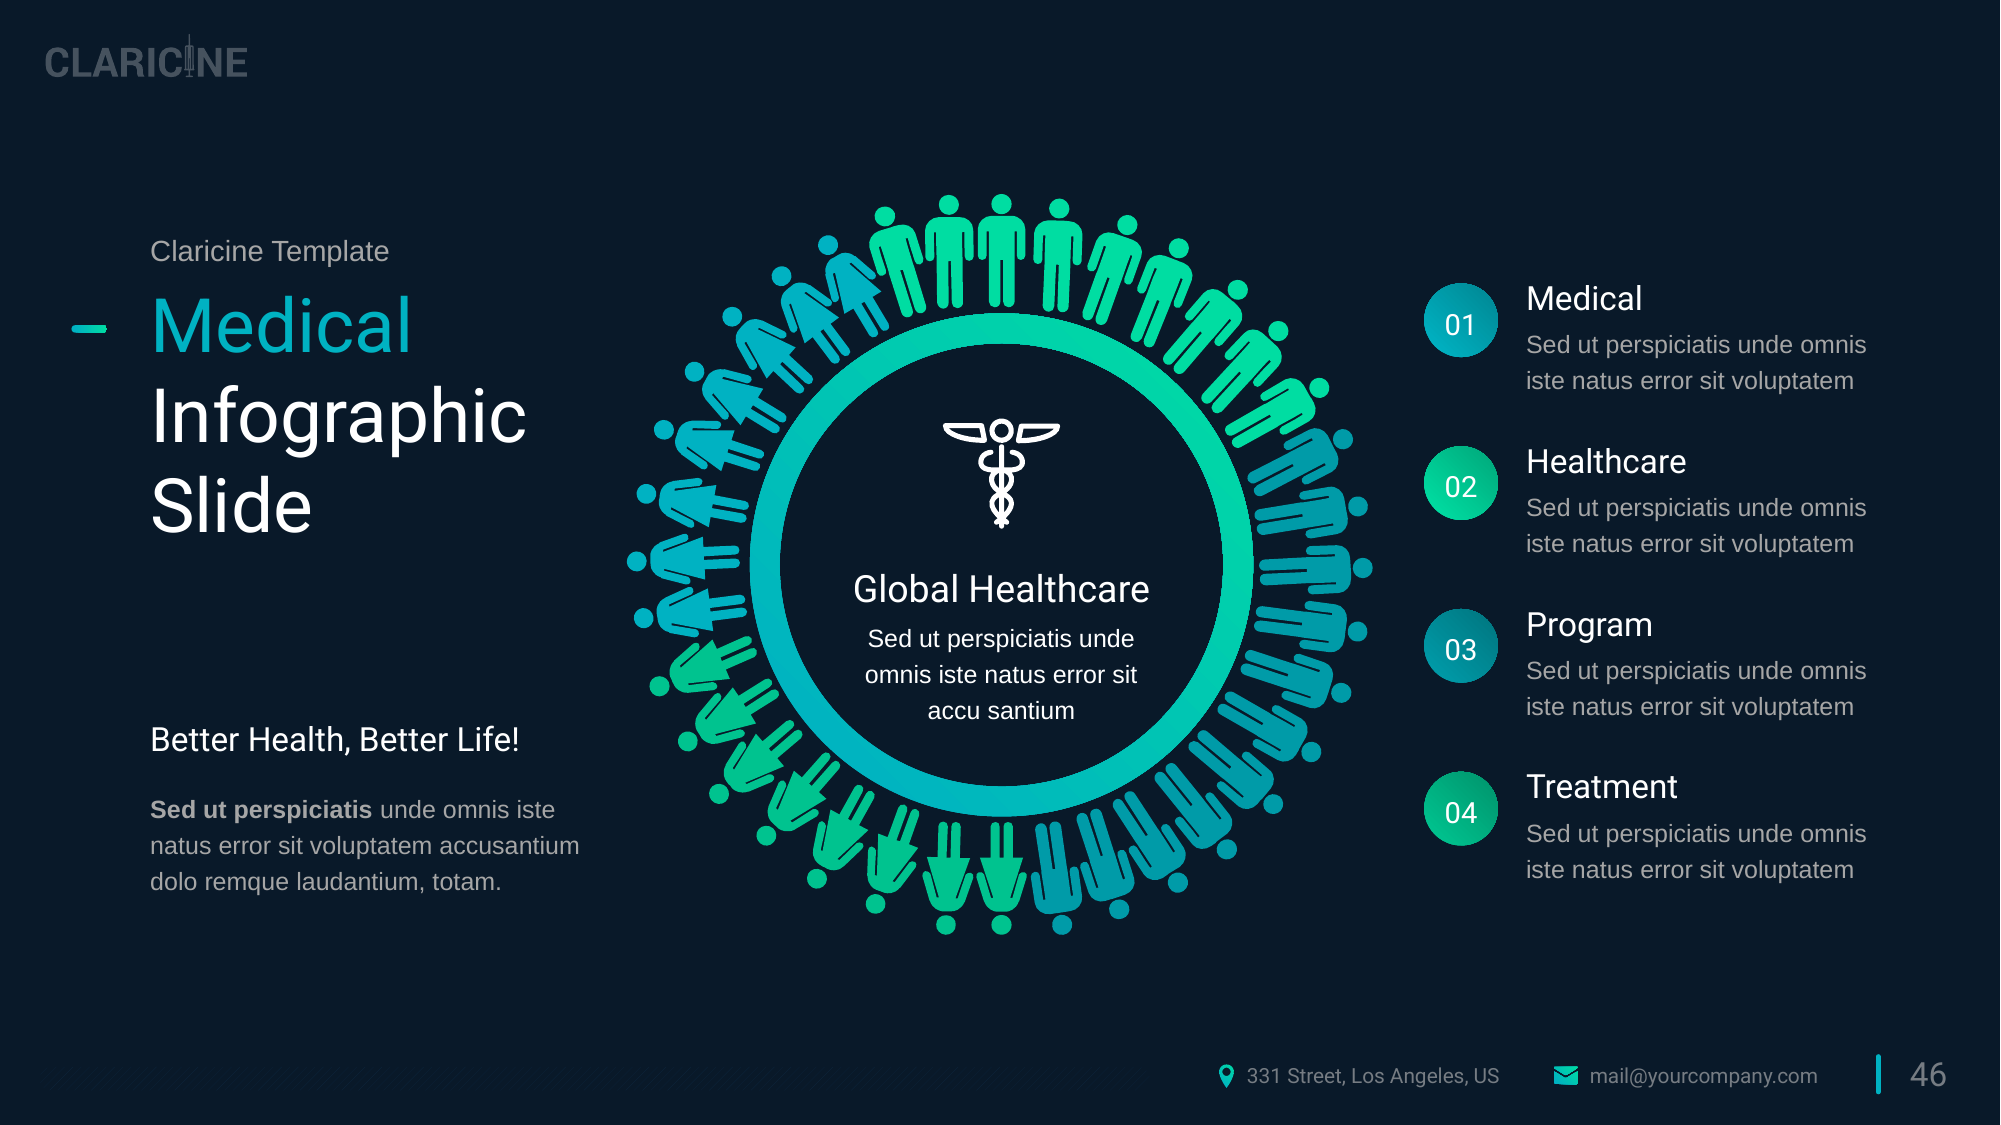

Claricine Template
Medical
Infographic Slide
Medical

01
Sed ut perspiciatis unde omnis iste natus error sit voluptatem

Global Healthcare
Sed ut perspiciatis unde omnis iste natus error sit accu santium
Healthcare

02
Sed ut perspiciatis unde omnis iste natus error sit voluptatem
Program

03
Sed ut perspiciatis unde omnis iste natus error sit voluptatem
Better Health, Better Life!
Sed ut perspiciatis unde omnis iste natus error sit voluptatem accusantium dolo remque laudantium, totam.
Treatment

04
Sed ut perspiciatis unde omnis iste natus error sit voluptatem